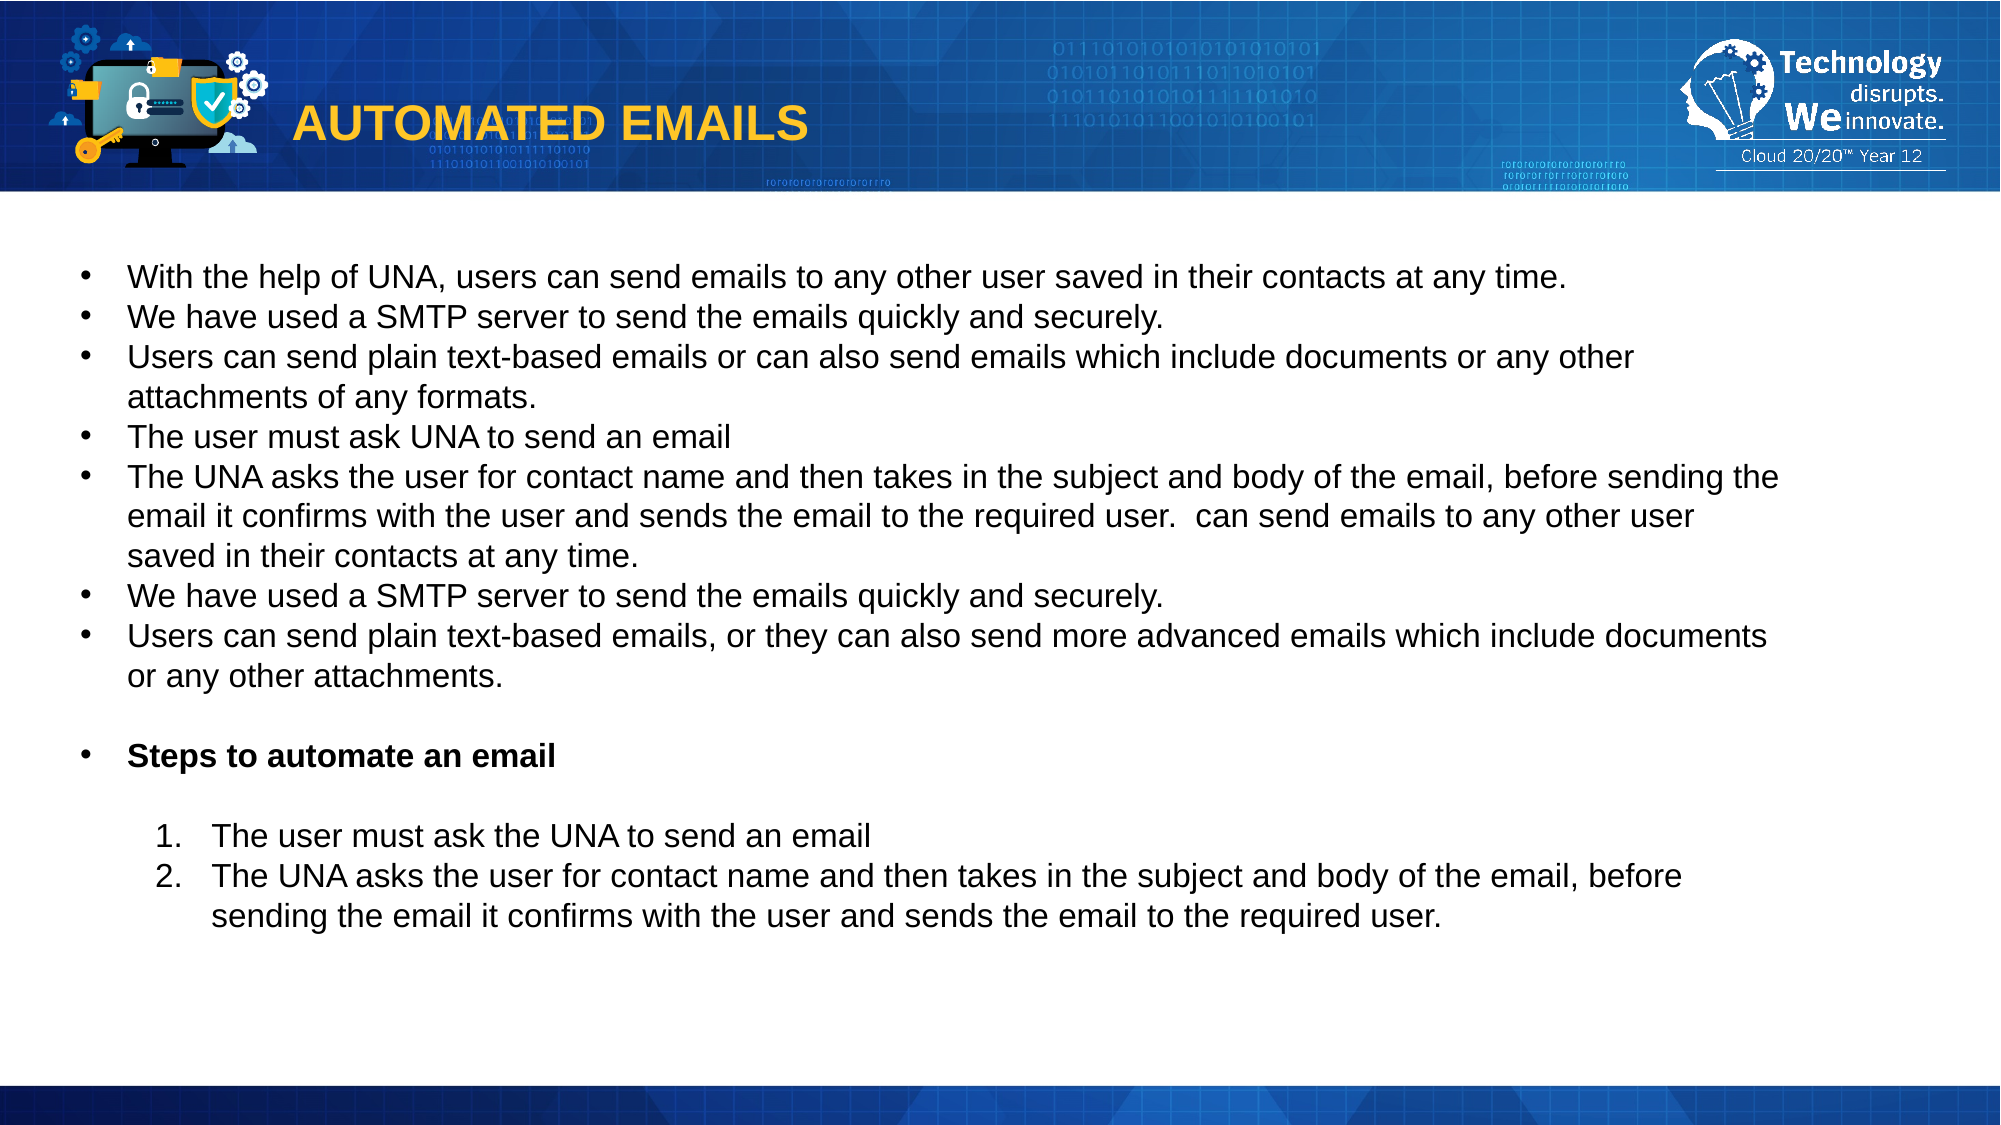

AUTOMATED EMAILS
With the help of UNA, users can send emails to any other user saved in their contacts at any time.
We have used a SMTP server to send the emails quickly and securely.
Users can send plain text-based emails or can also send emails which include documents or any other attachments of any formats.
The user must ask UNA to send an email
The UNA asks the user for contact name and then takes in the subject and body of the email, before sending the email it confirms with the user and sends the email to the required user.  can send emails to any other user saved in their contacts at any time.
We have used a SMTP server to send the emails quickly and securely.
Users can send plain text-based emails, or they can also send more advanced emails which include documents or any other attachments.

Steps to automate an email

The user must ask the UNA to send an email
The UNA asks the user for contact name and then takes in the subject and body of the email, before sending the email it confirms with the user and sends the email to the required user.